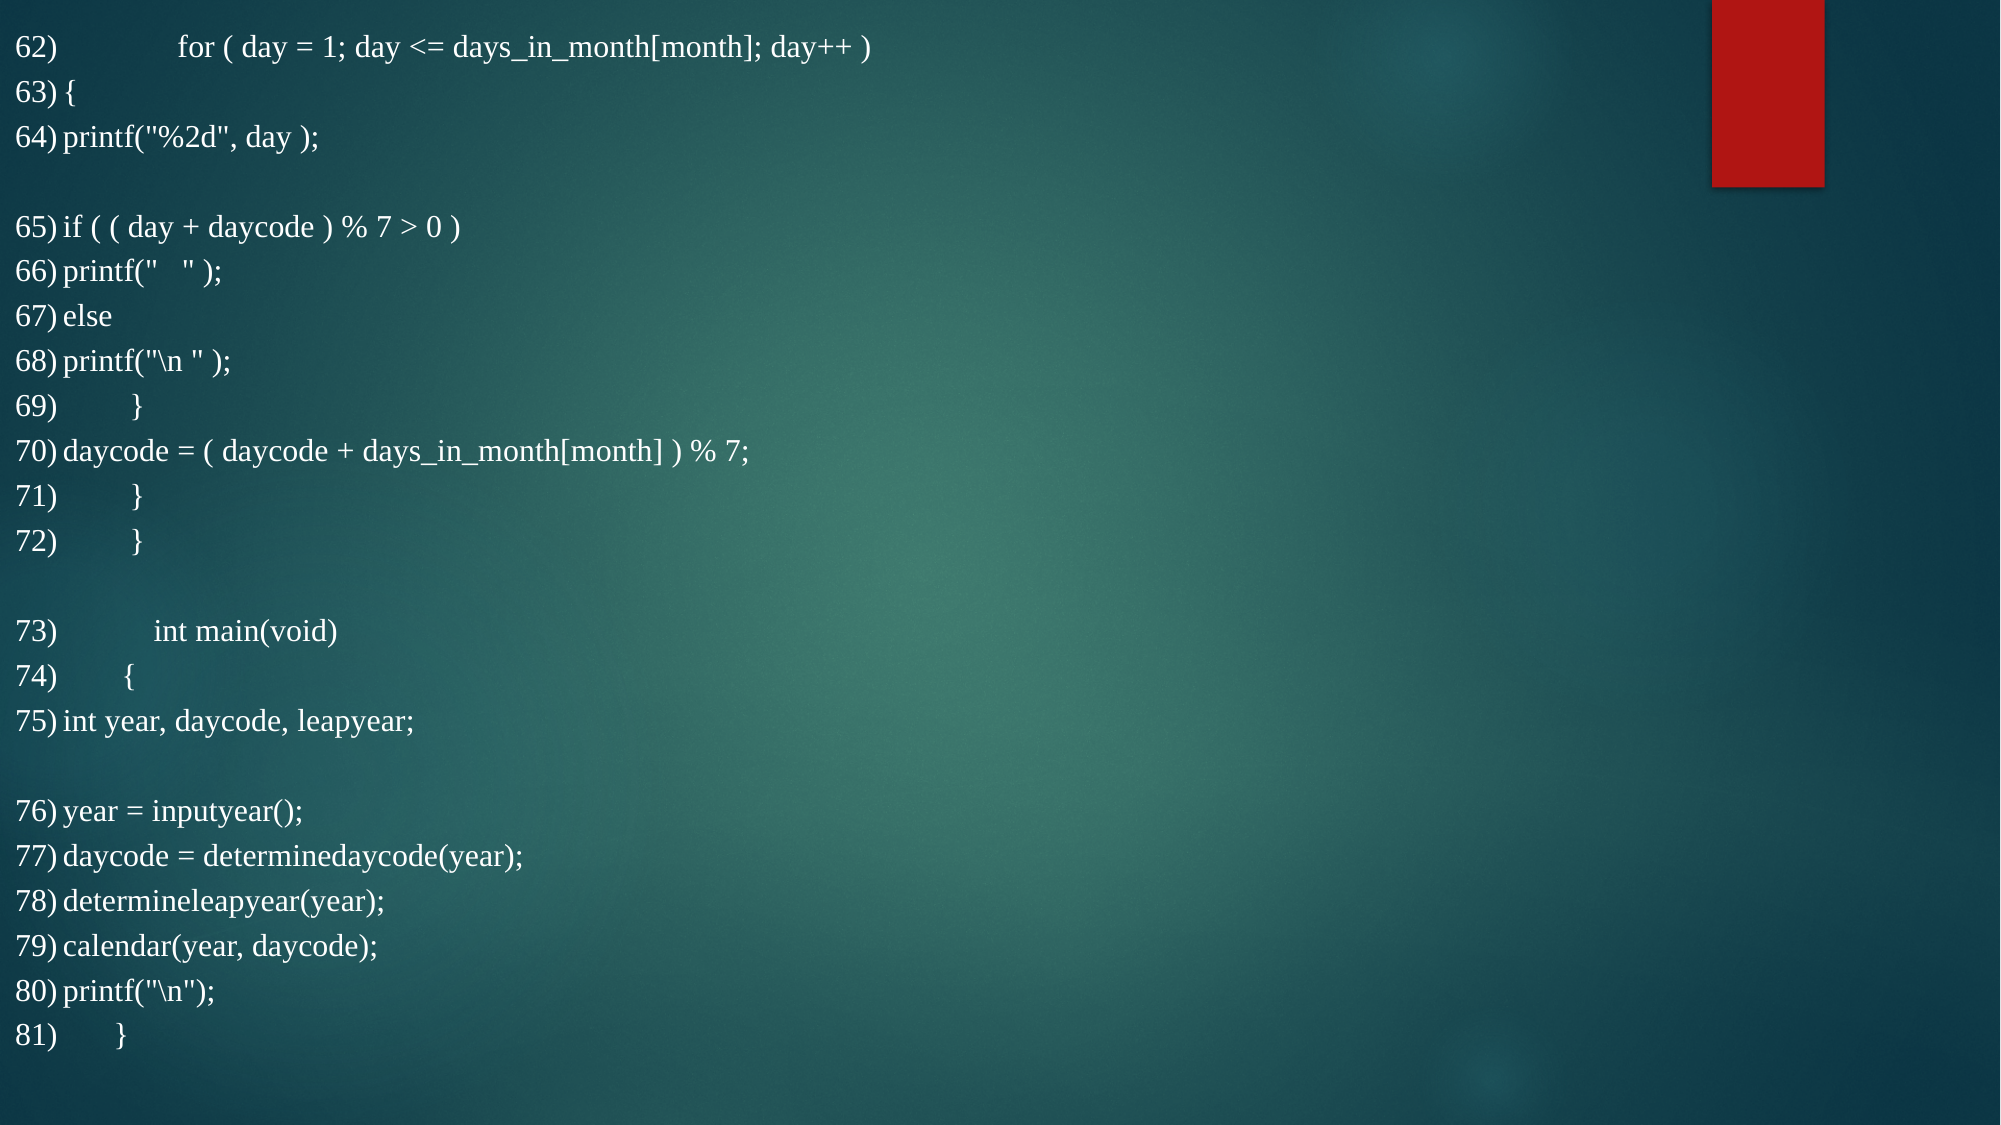

62)               for ( day = 1; day <= days_in_month[month]; day++ )
63)	{
64)	printf("%2d", day );

65)	if ( ( day + daycode ) % 7 > 0 )
66)	printf("   " );
67)	else
68)	printf("\n " );
69)         }
70)	daycode = ( daycode + days_in_month[month] ) % 7;
71)         }
72)         }

73)            int main(void)
74)        {
75)	int year, daycode, leapyear;

76)	year = inputyear();
77)	daycode = determinedaycode(year);
78)	determineleapyear(year);
79)	calendar(year, daycode);
80)	printf("\n");
81)       }